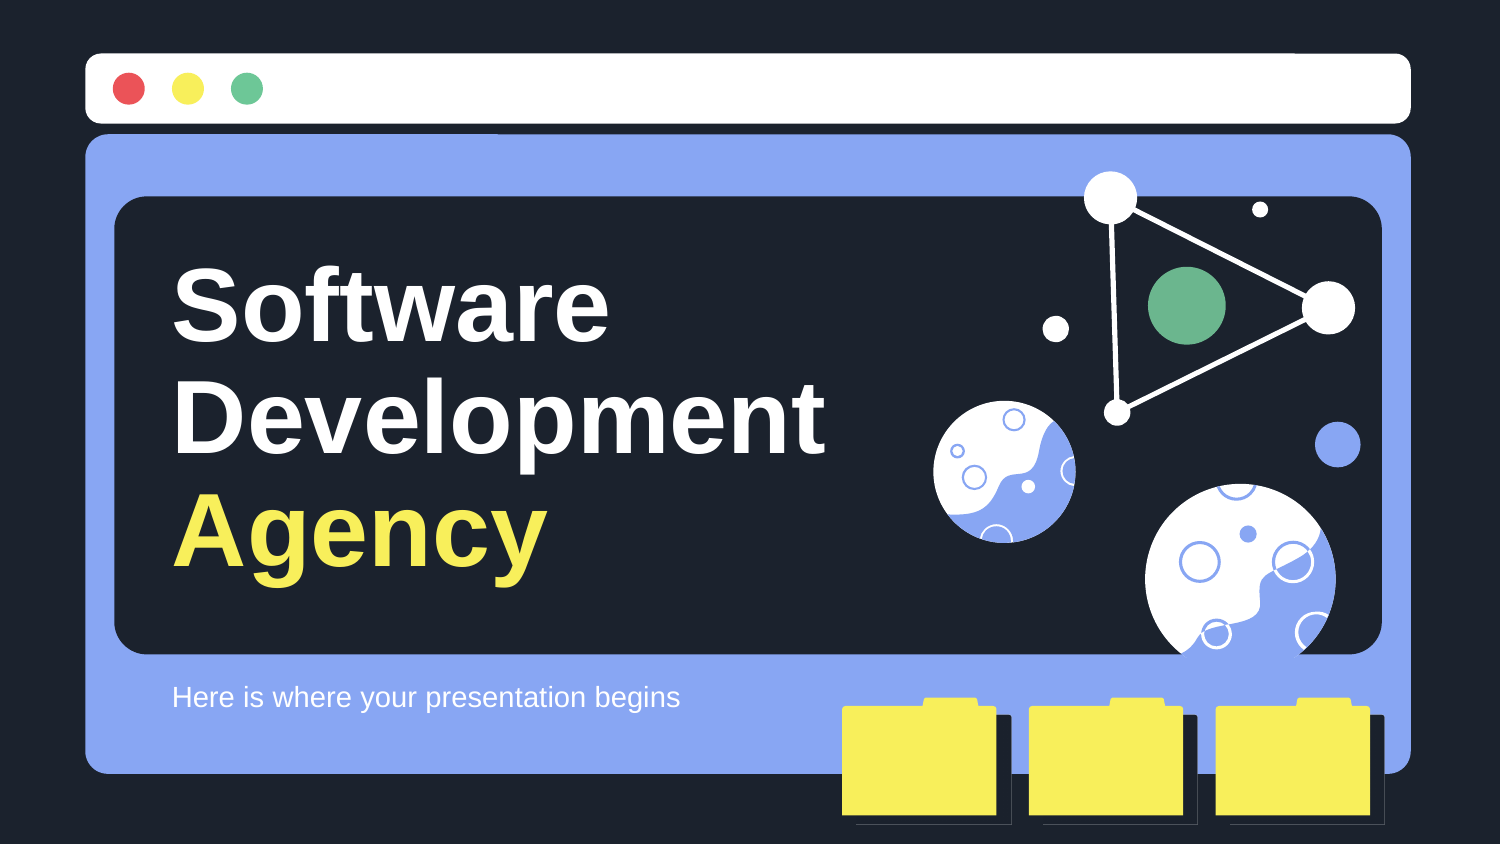

# Software Development Agency

Here is where your presentation begins